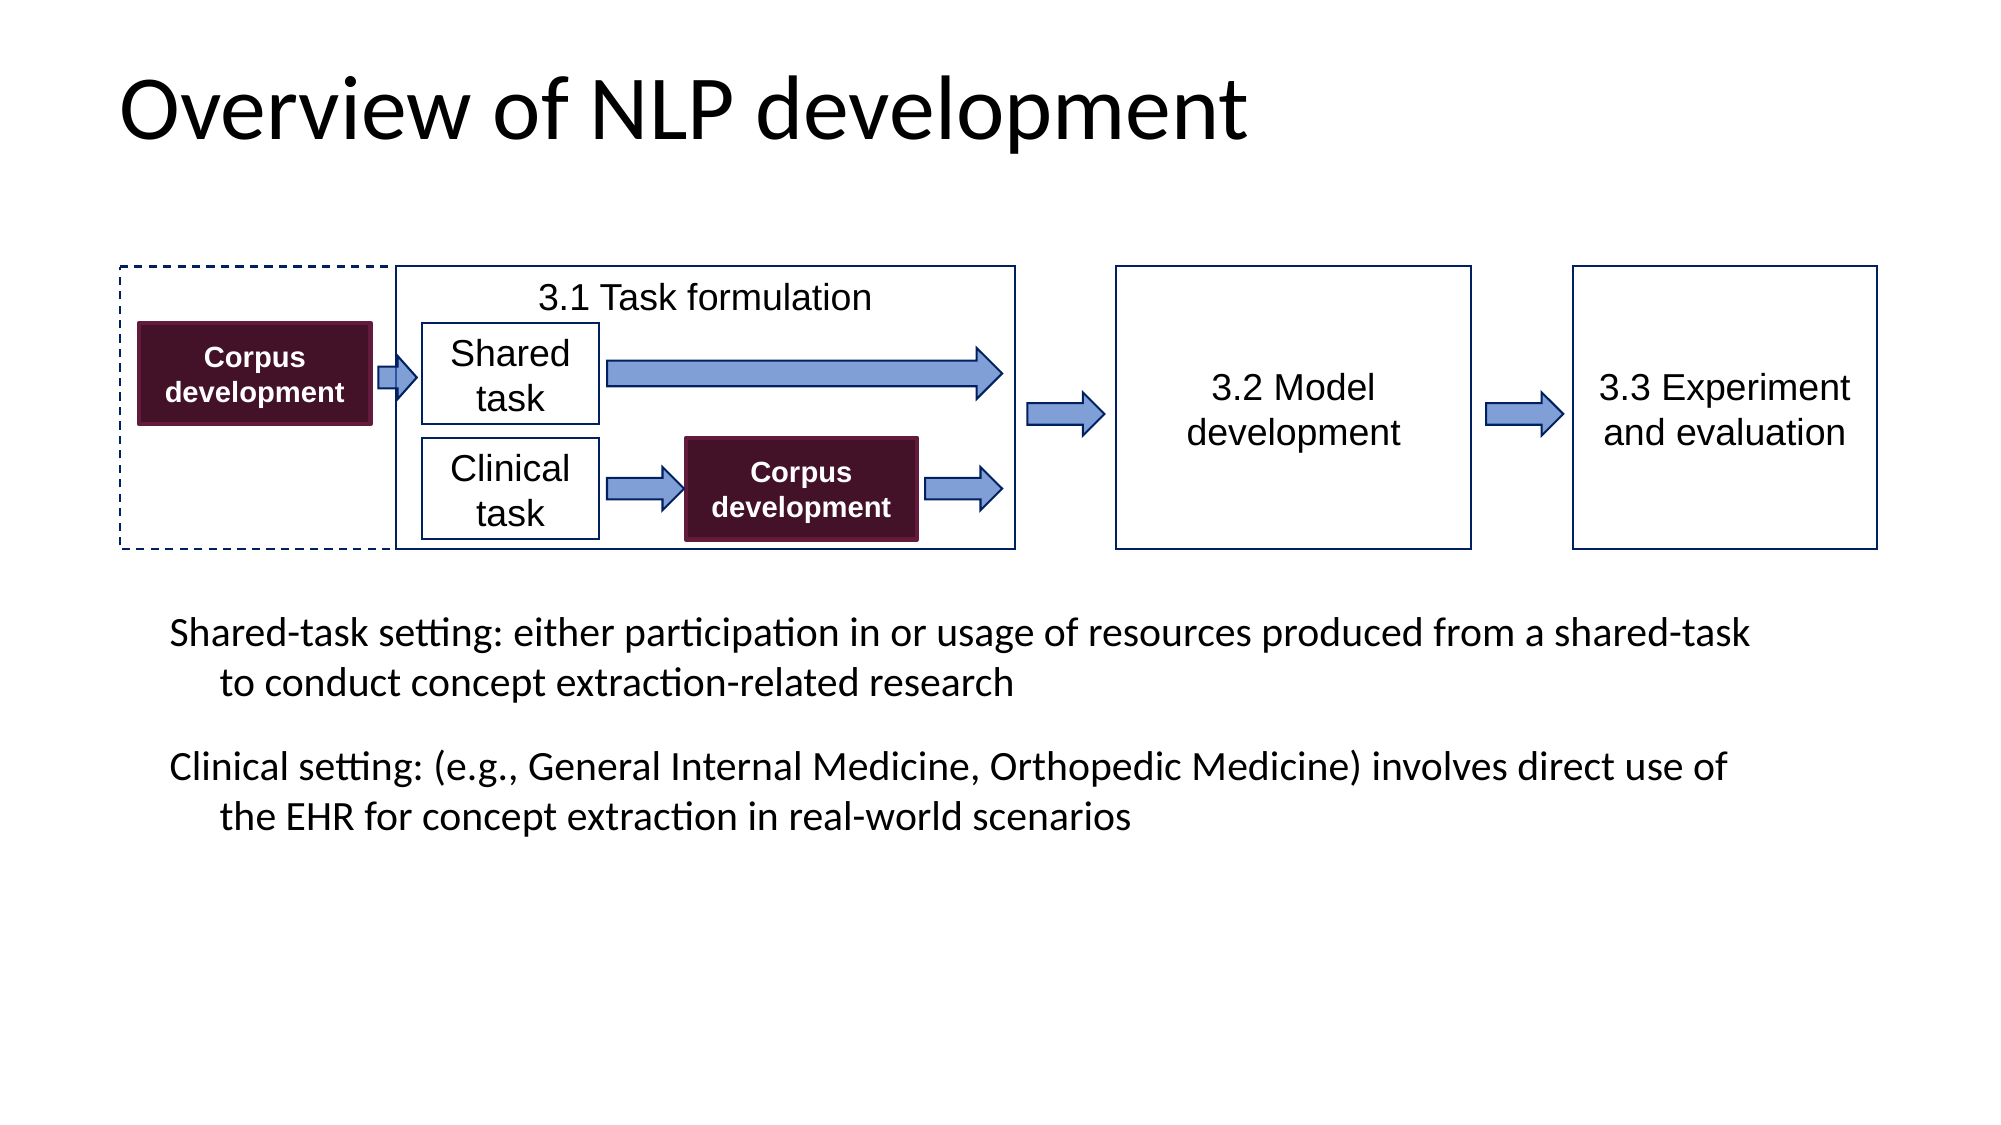

# Overview of NLP development
3.1 Task formulation

3.3 Experiment and evaluation
3.2 Model development

Corpus development
Shared task

Clinical task
Corpus development

Shared-task setting: either participation in or usage of resources produced from a shared-task to conduct concept extraction-related research
Clinical setting: (e.g., General Internal Medicine, Orthopedic Medicine) involves direct use of the EHR for concept extraction in real-world scenarios